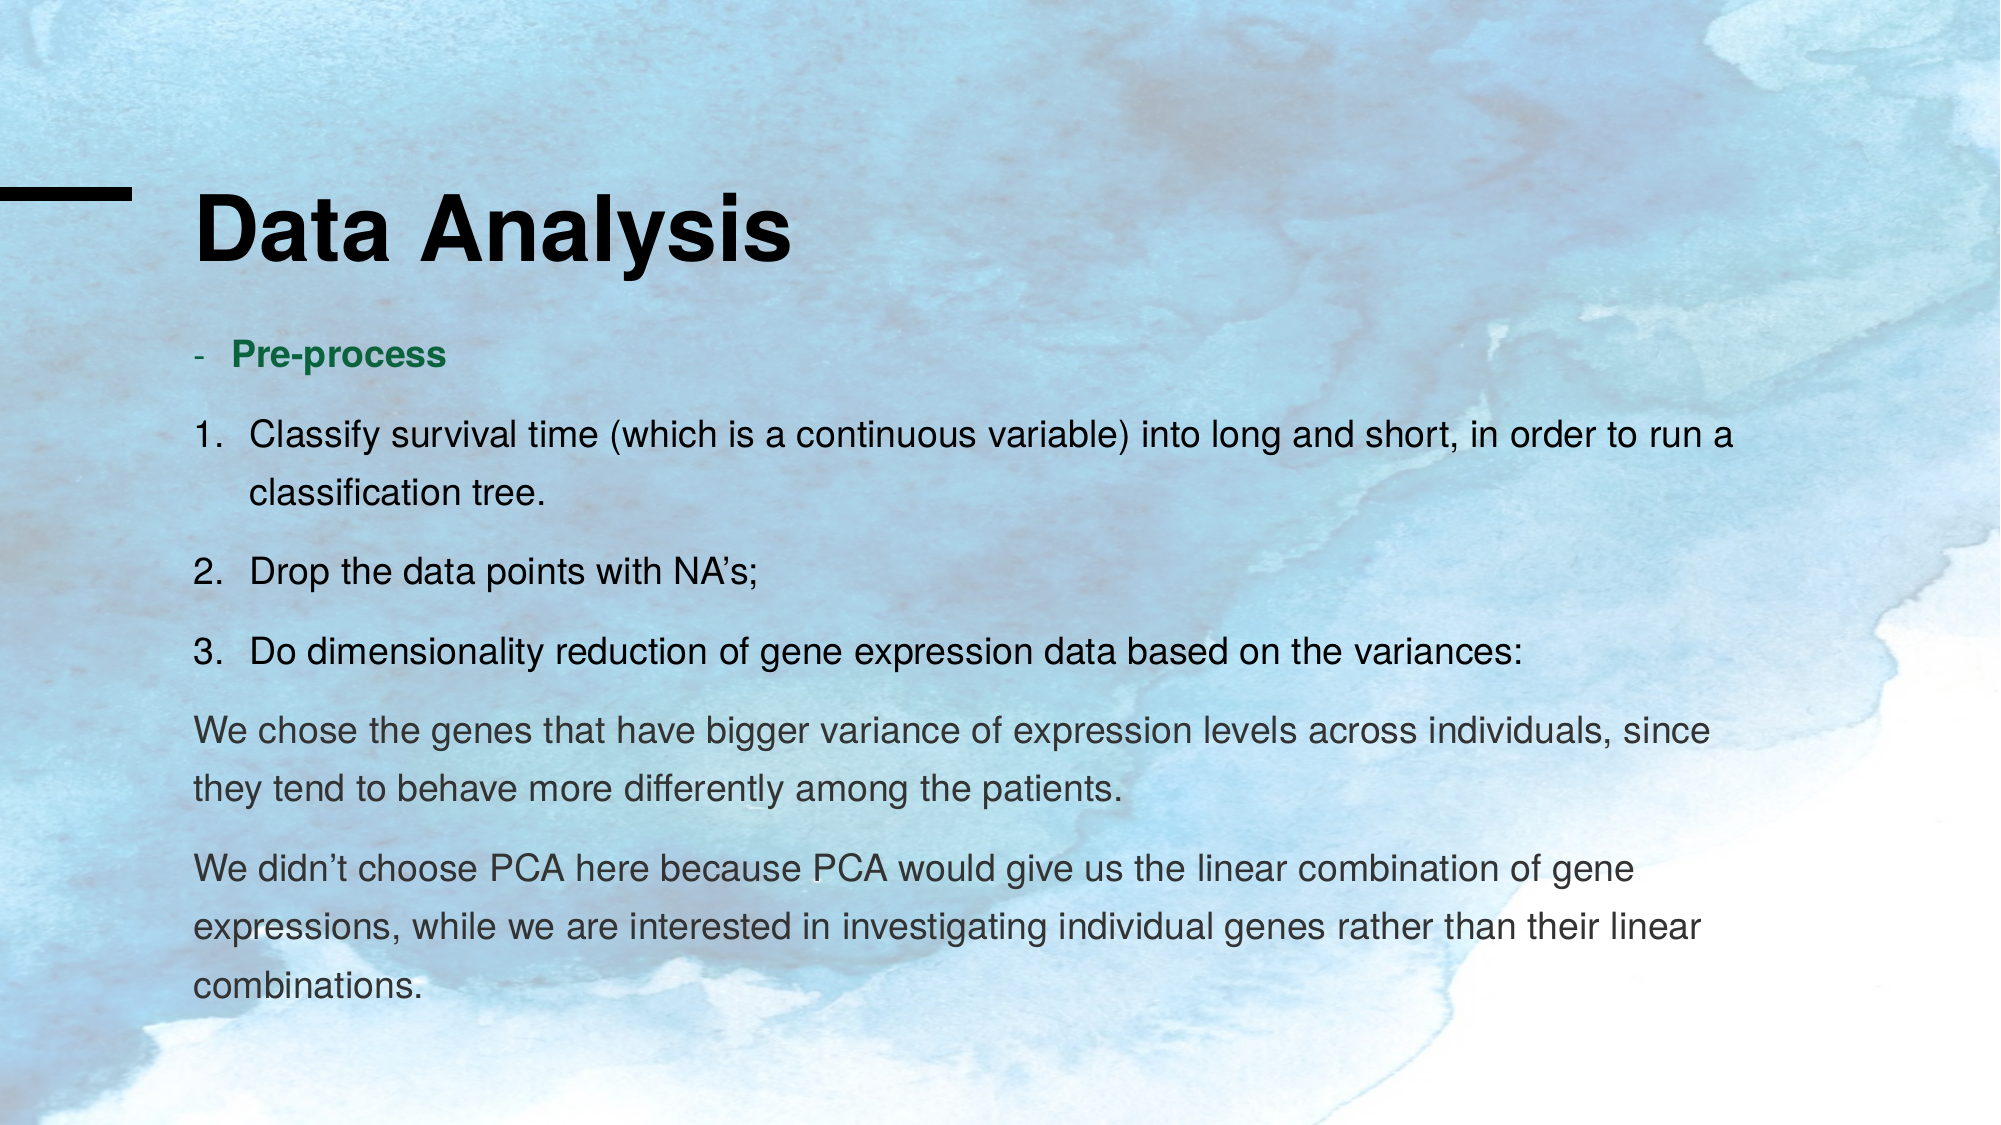

# Data Analysis
Pre-process
Classify survival time (which is a continuous variable) into long and short, in order to run a classification tree.
Drop the data points with NA’s;
Do dimensionality reduction of gene expression data based on the variances:
We chose the genes that have bigger variance of expression levels across individuals, since they tend to behave more differently among the patients.
We didn’t choose PCA here because PCA would give us the linear combination of gene expressions, while we are interested in investigating individual genes rather than their linear combinations.